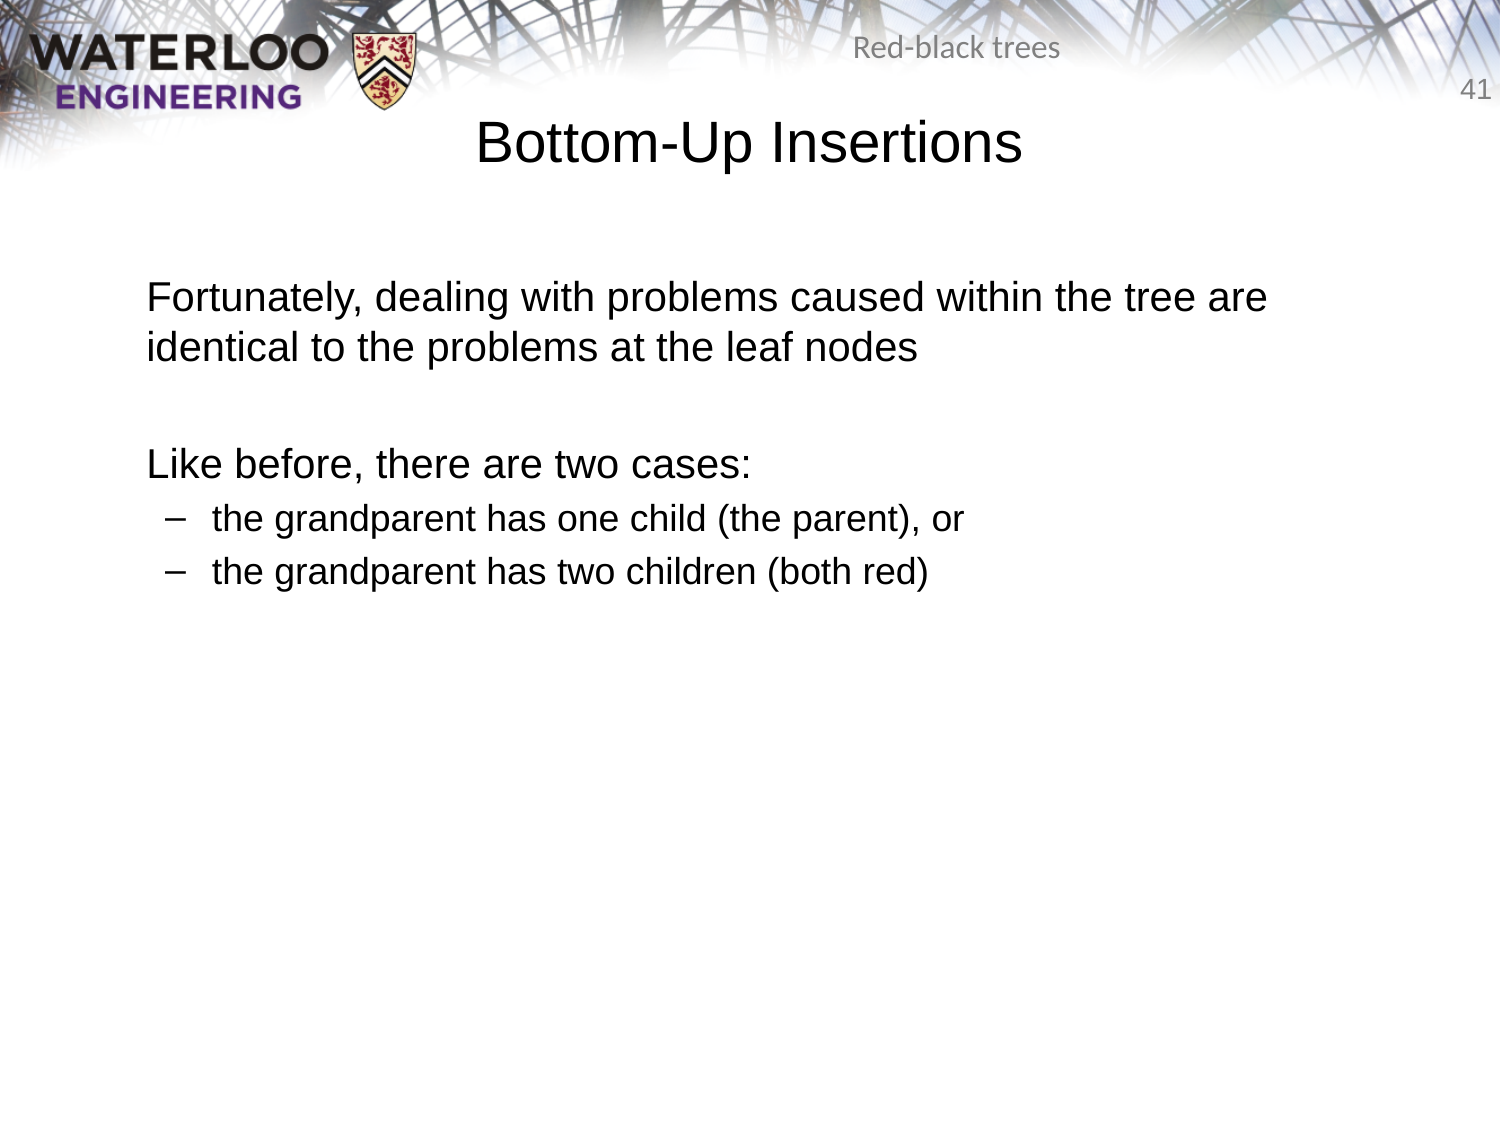

# Bottom-Up Insertions
	Fortunately, dealing with problems caused within the tree are identical to the problems at the leaf nodes

	Like before, there are two cases:
the grandparent has one child (the parent), or
the grandparent has two children (both red)